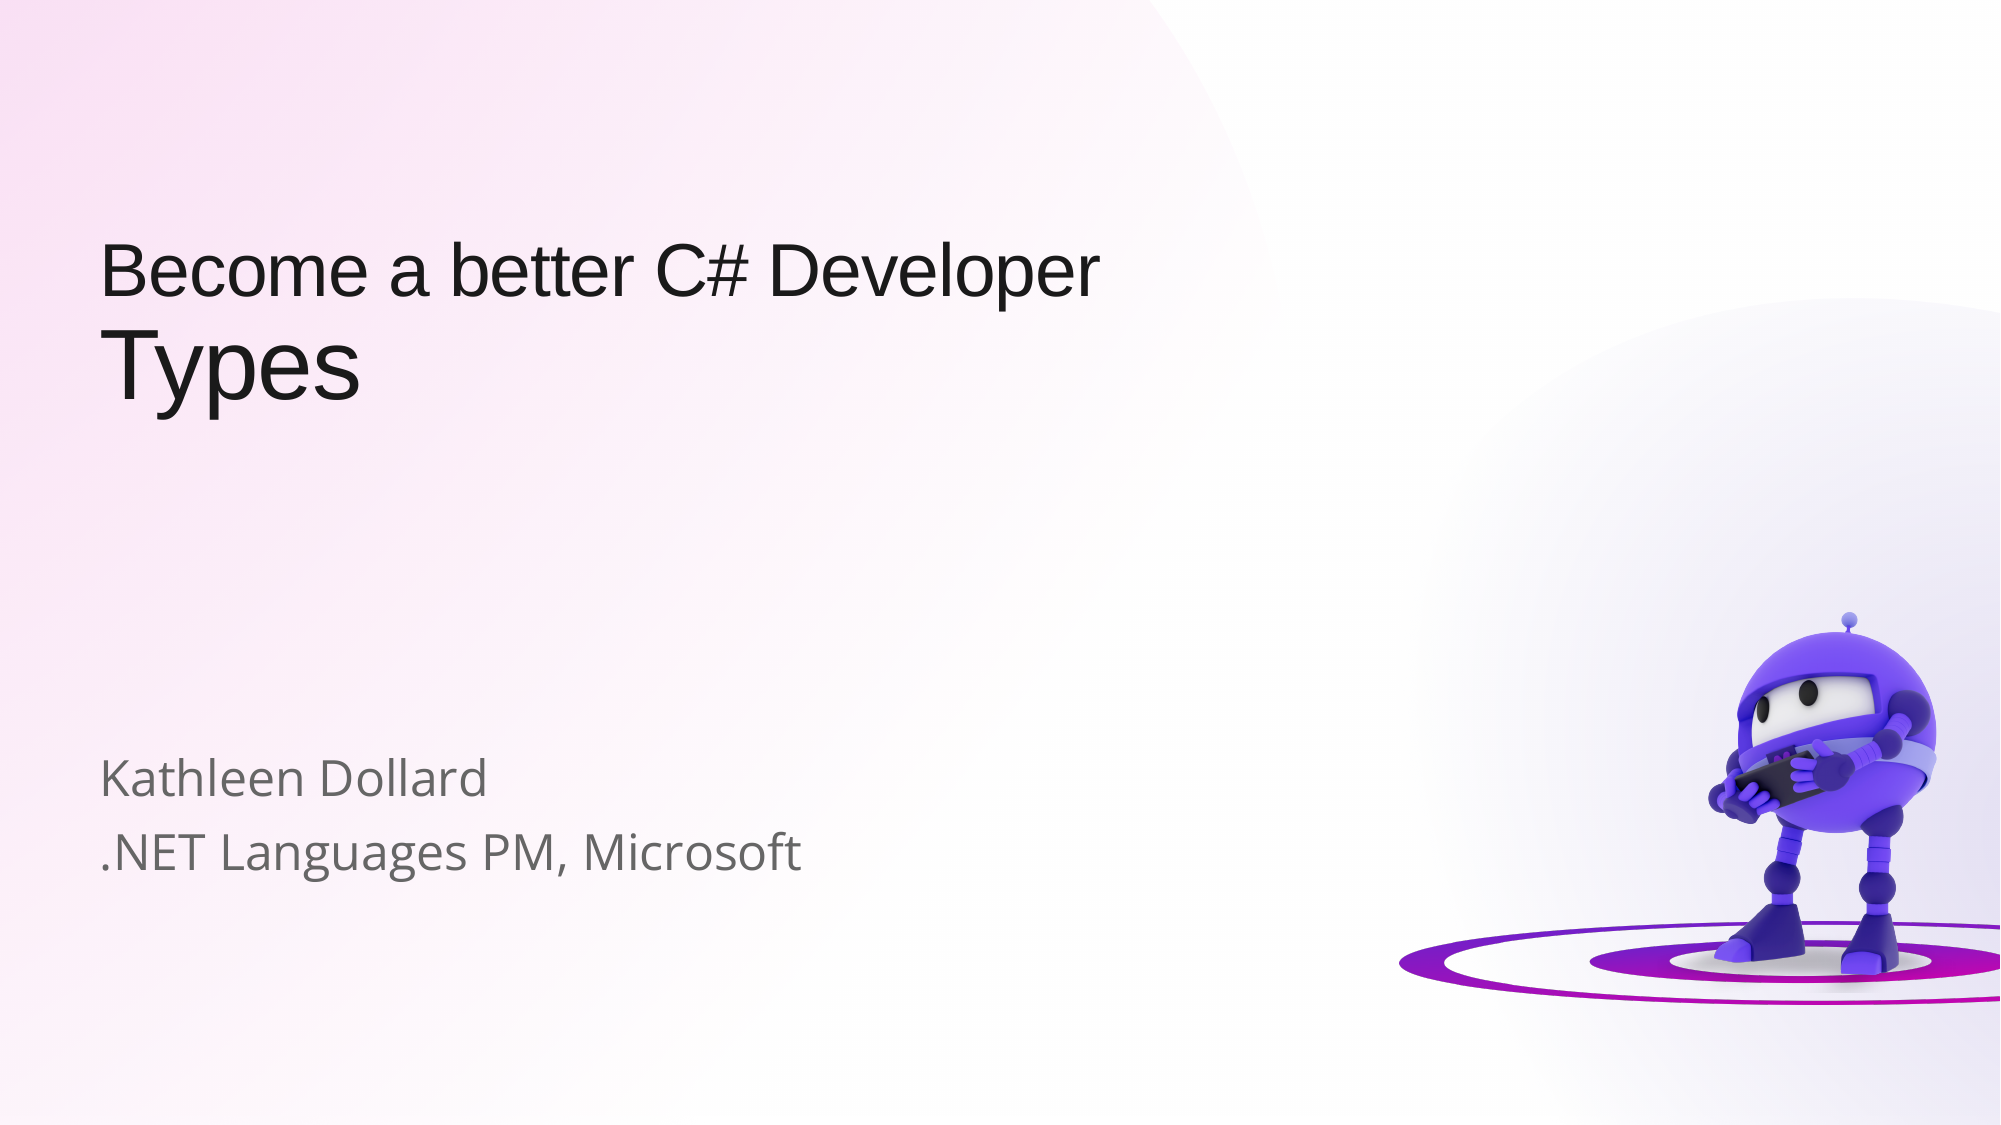

# Become a better C# Developer Types
Kathleen Dollard
.NET Languages PM, Microsoft